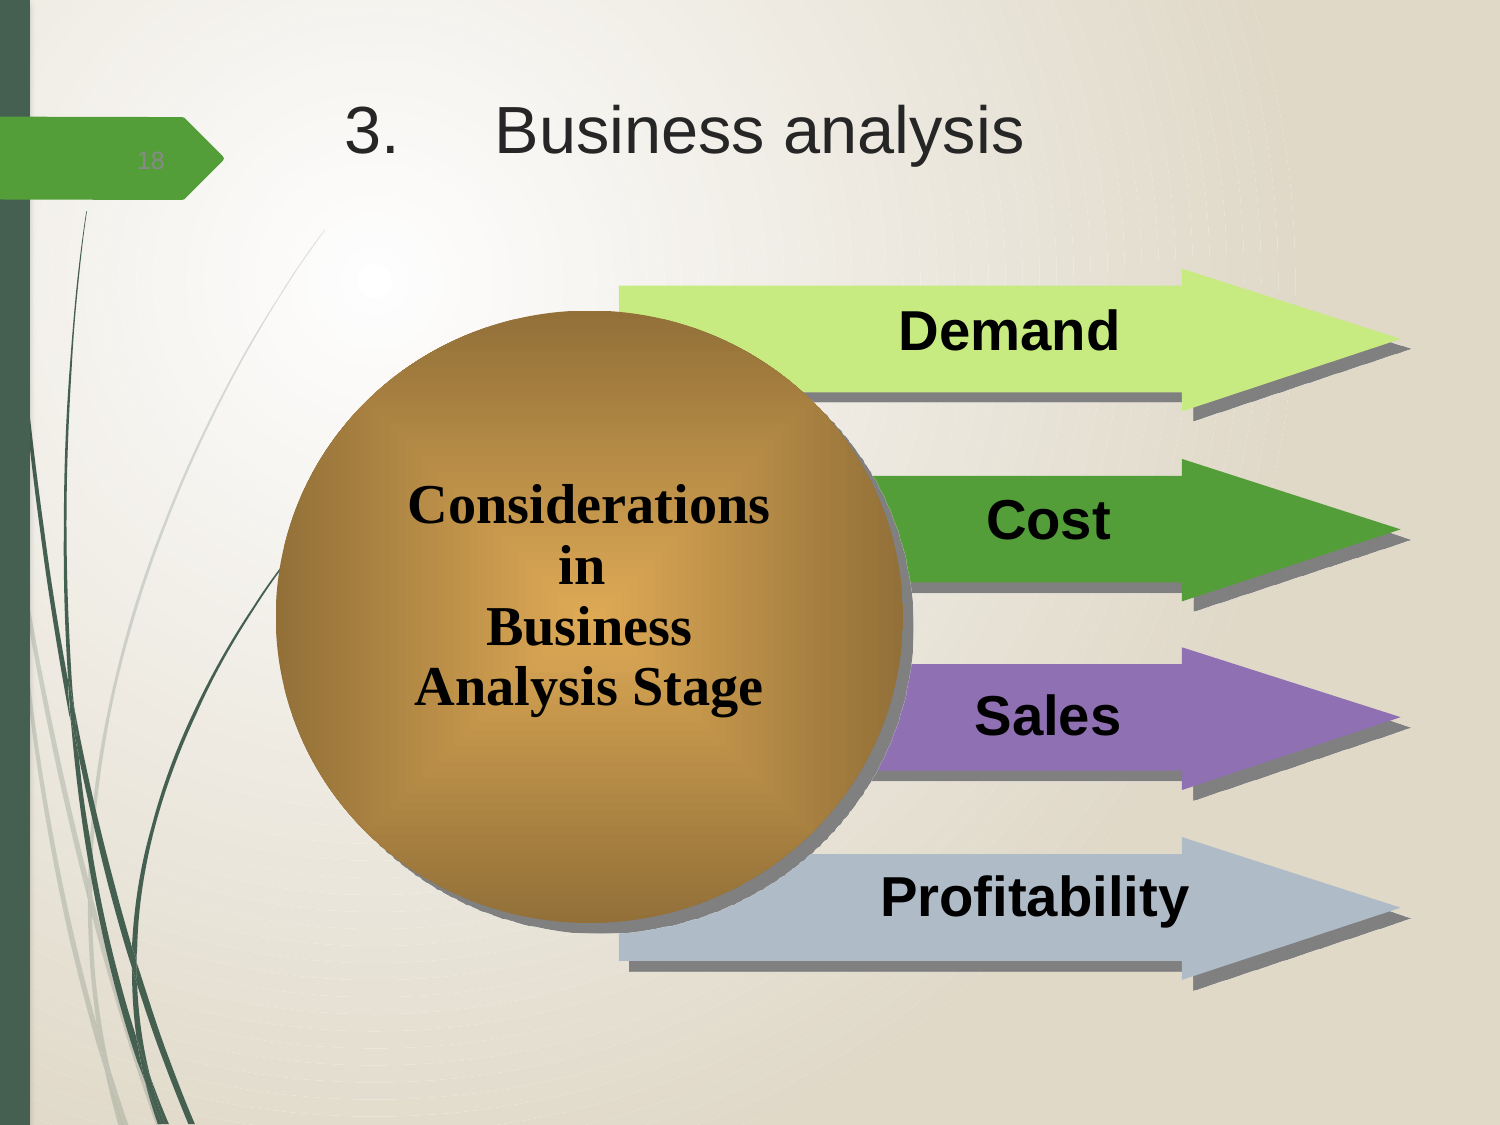

3.	Business analysis
18

Demand

Considerations in
Business Analysis Stage

Cost

Sales

Profitability